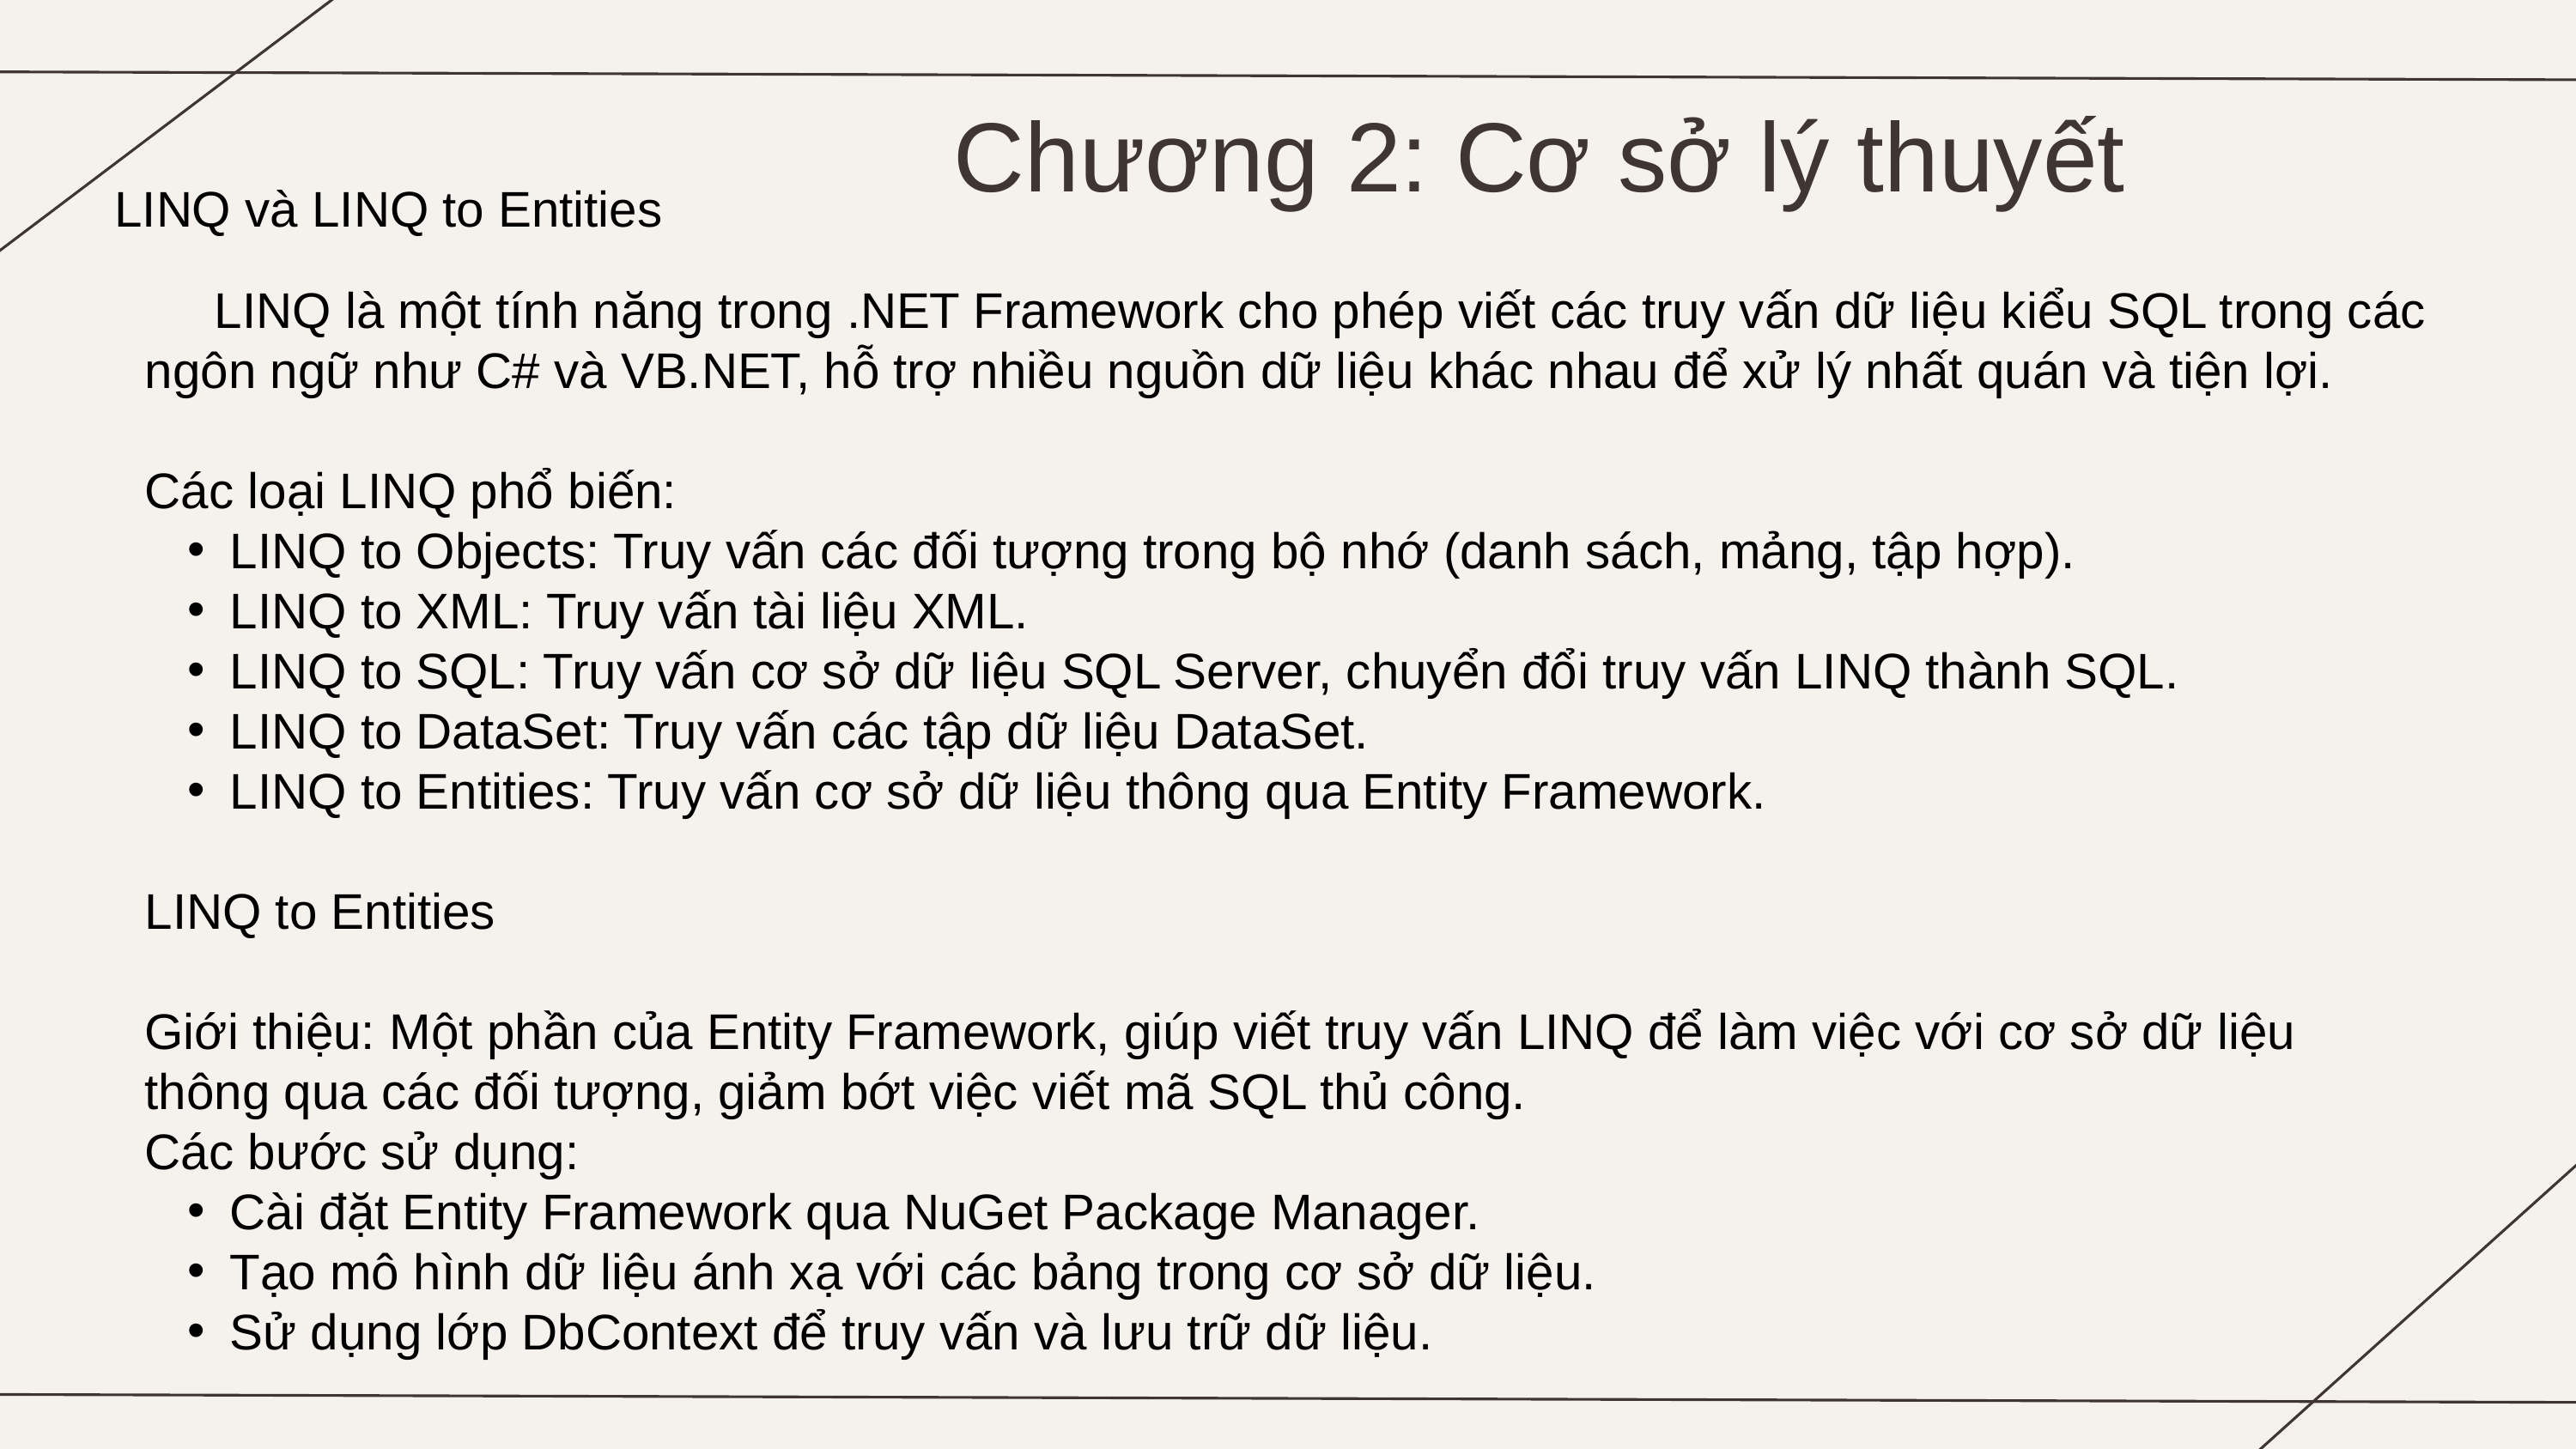

Chương 2: Cơ sở lý thuyết

LINQ và LINQ to Entities
     LINQ là một tính năng trong .NET Framework cho phép viết các truy vấn dữ liệu kiểu SQL trong các ngôn ngữ như C# và VB.NET, hỗ trợ nhiều nguồn dữ liệu khác nhau để xử lý nhất quán và tiện lợi.

Các loại LINQ phổ biến:
LINQ to Objects: Truy vấn các đối tượng trong bộ nhớ (danh sách, mảng, tập hợp).
LINQ to XML: Truy vấn tài liệu XML.
LINQ to SQL: Truy vấn cơ sở dữ liệu SQL Server, chuyển đổi truy vấn LINQ thành SQL.
LINQ to DataSet: Truy vấn các tập dữ liệu DataSet.
LINQ to Entities: Truy vấn cơ sở dữ liệu thông qua Entity Framework.

LINQ to Entities

Giới thiệu: Một phần của Entity Framework, giúp viết truy vấn LINQ để làm việc với cơ sở dữ liệu thông qua các đối tượng, giảm bớt việc viết mã SQL thủ công.
Các bước sử dụng:
Cài đặt Entity Framework qua NuGet Package Manager.
Tạo mô hình dữ liệu ánh xạ với các bảng trong cơ sở dữ liệu.
Sử dụng lớp DbContext để truy vấn và lưu trữ dữ liệu.